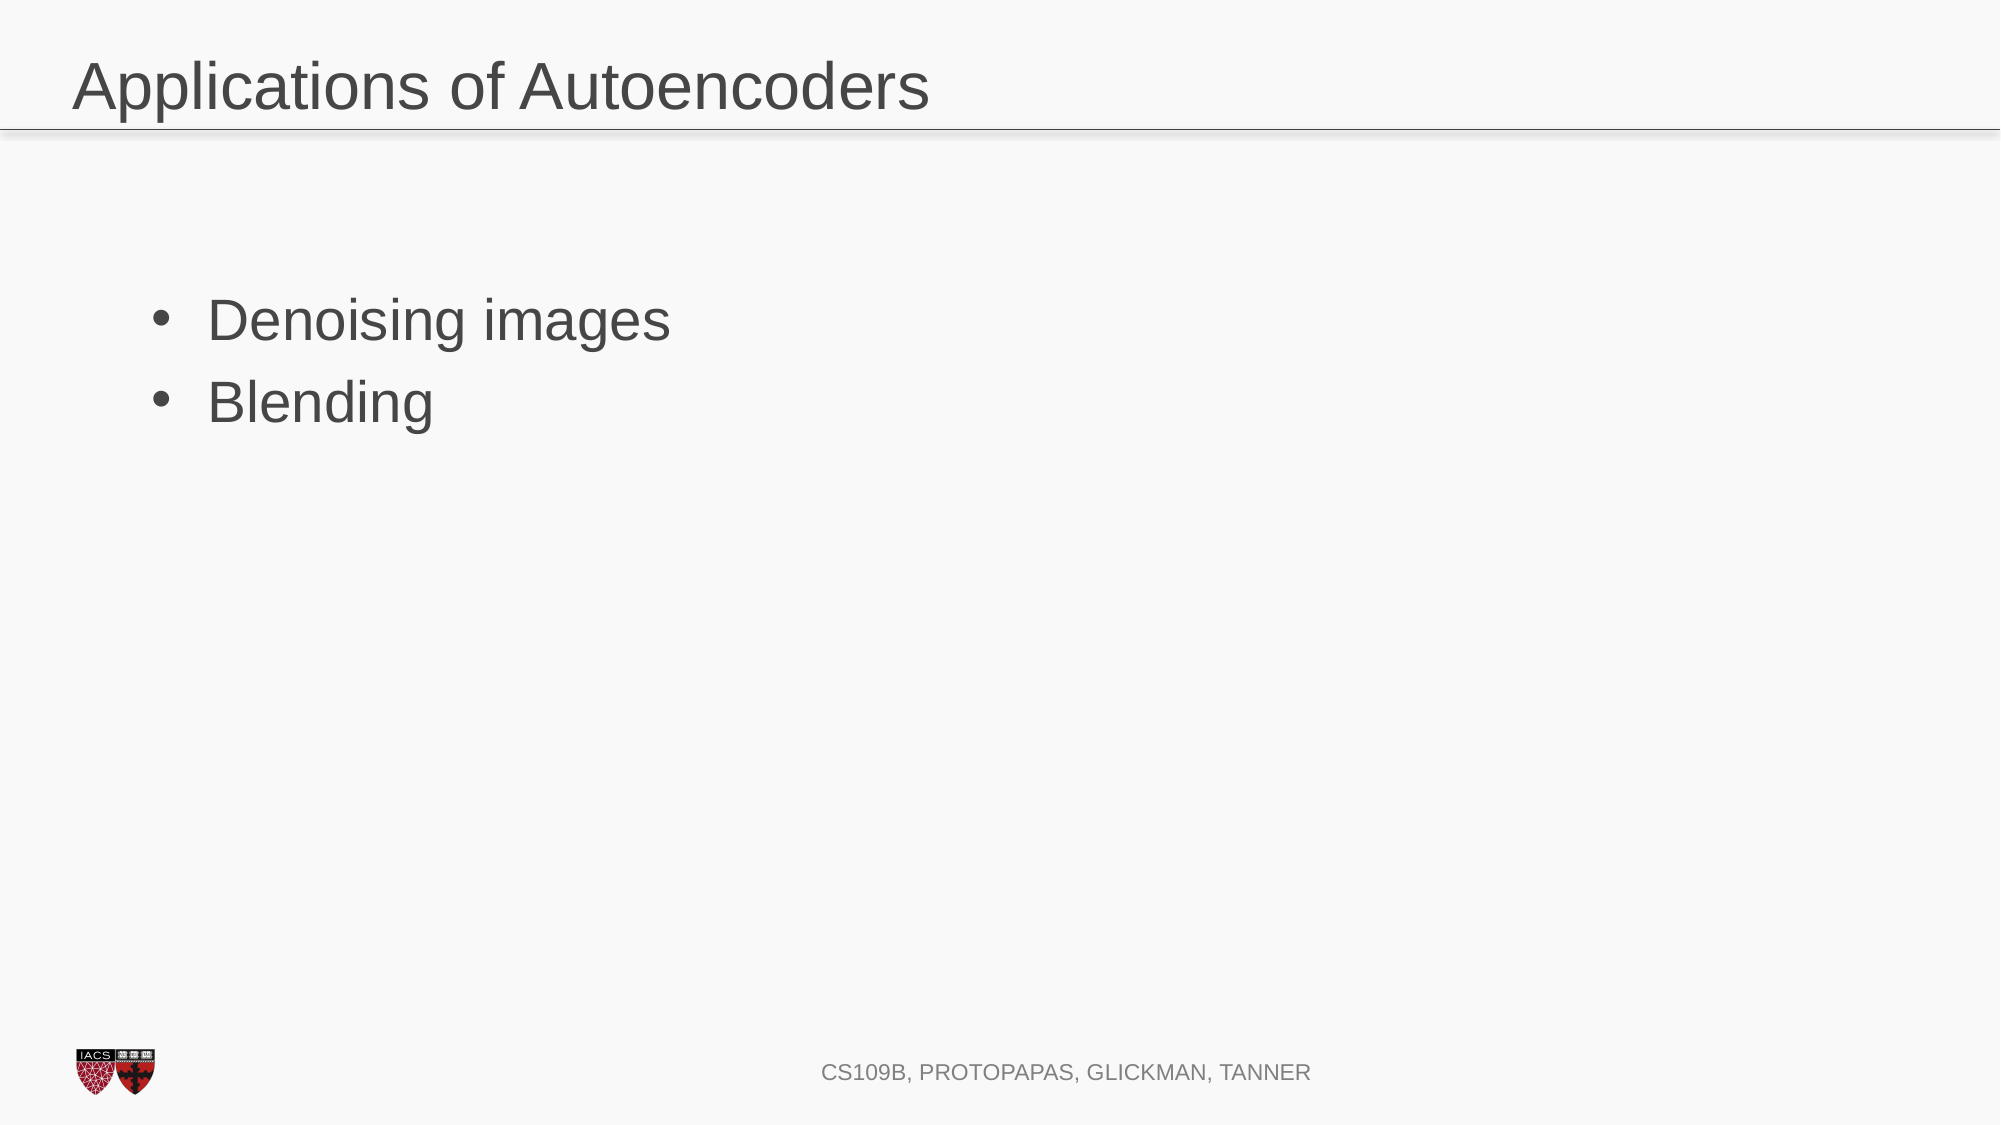

# Applications of Autoencoders

Denoising images
Blending